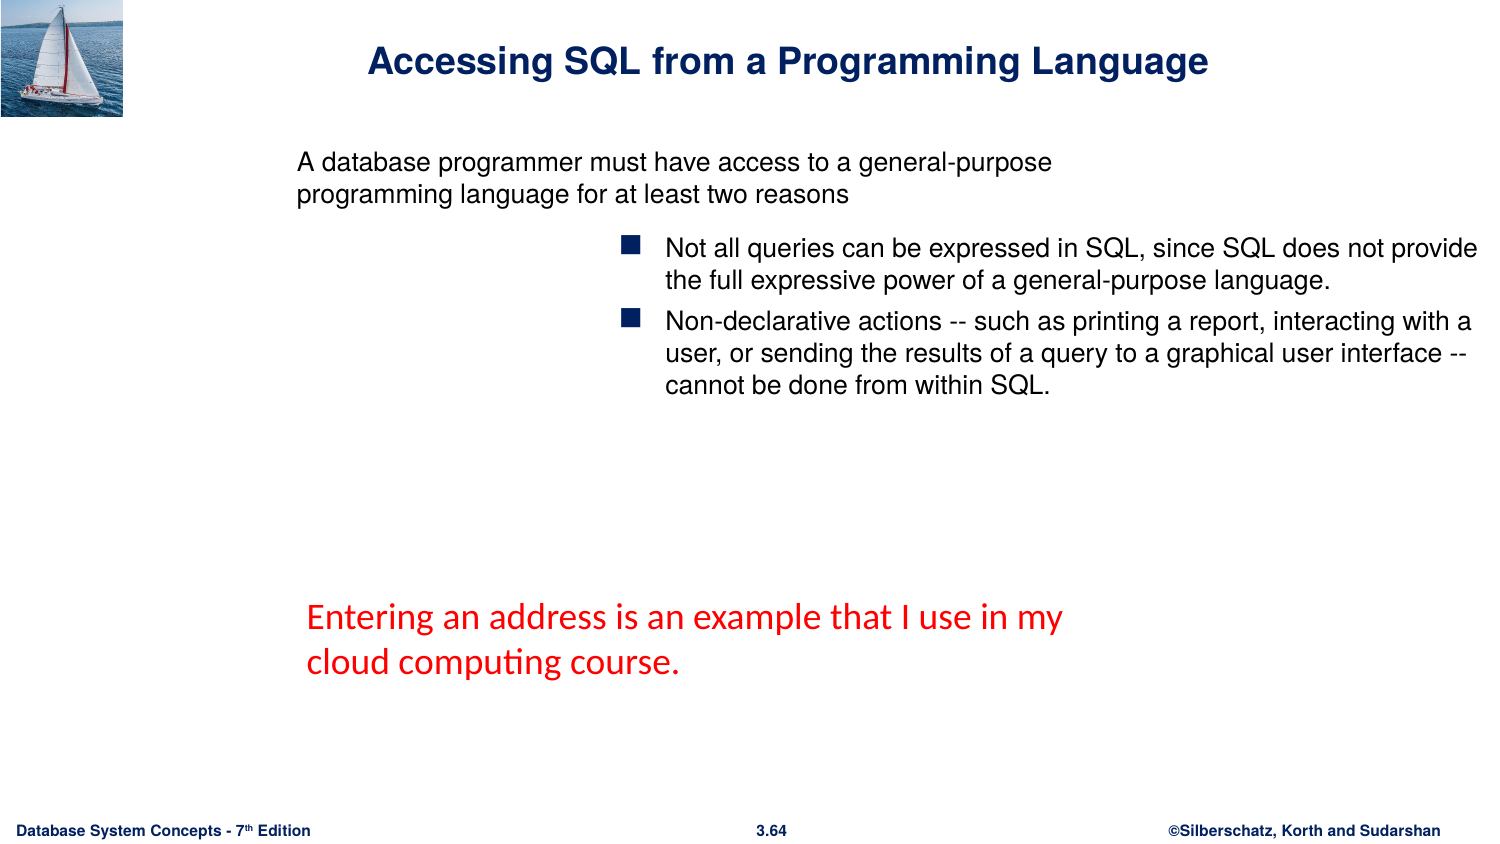

# Accessing SQL from a Programming Language
A database programmer must have access to a general-purpose programming language for at least two reasons
Not all queries can be expressed in SQL, since SQL does not provide the full expressive power of a general-purpose language.
Non-declarative actions -- such as printing a report, interacting with a user, or sending the results of a query to a graphical user interface -- cannot be done from within SQL.

Entering an address is an example that I use in my
cloud computing course.